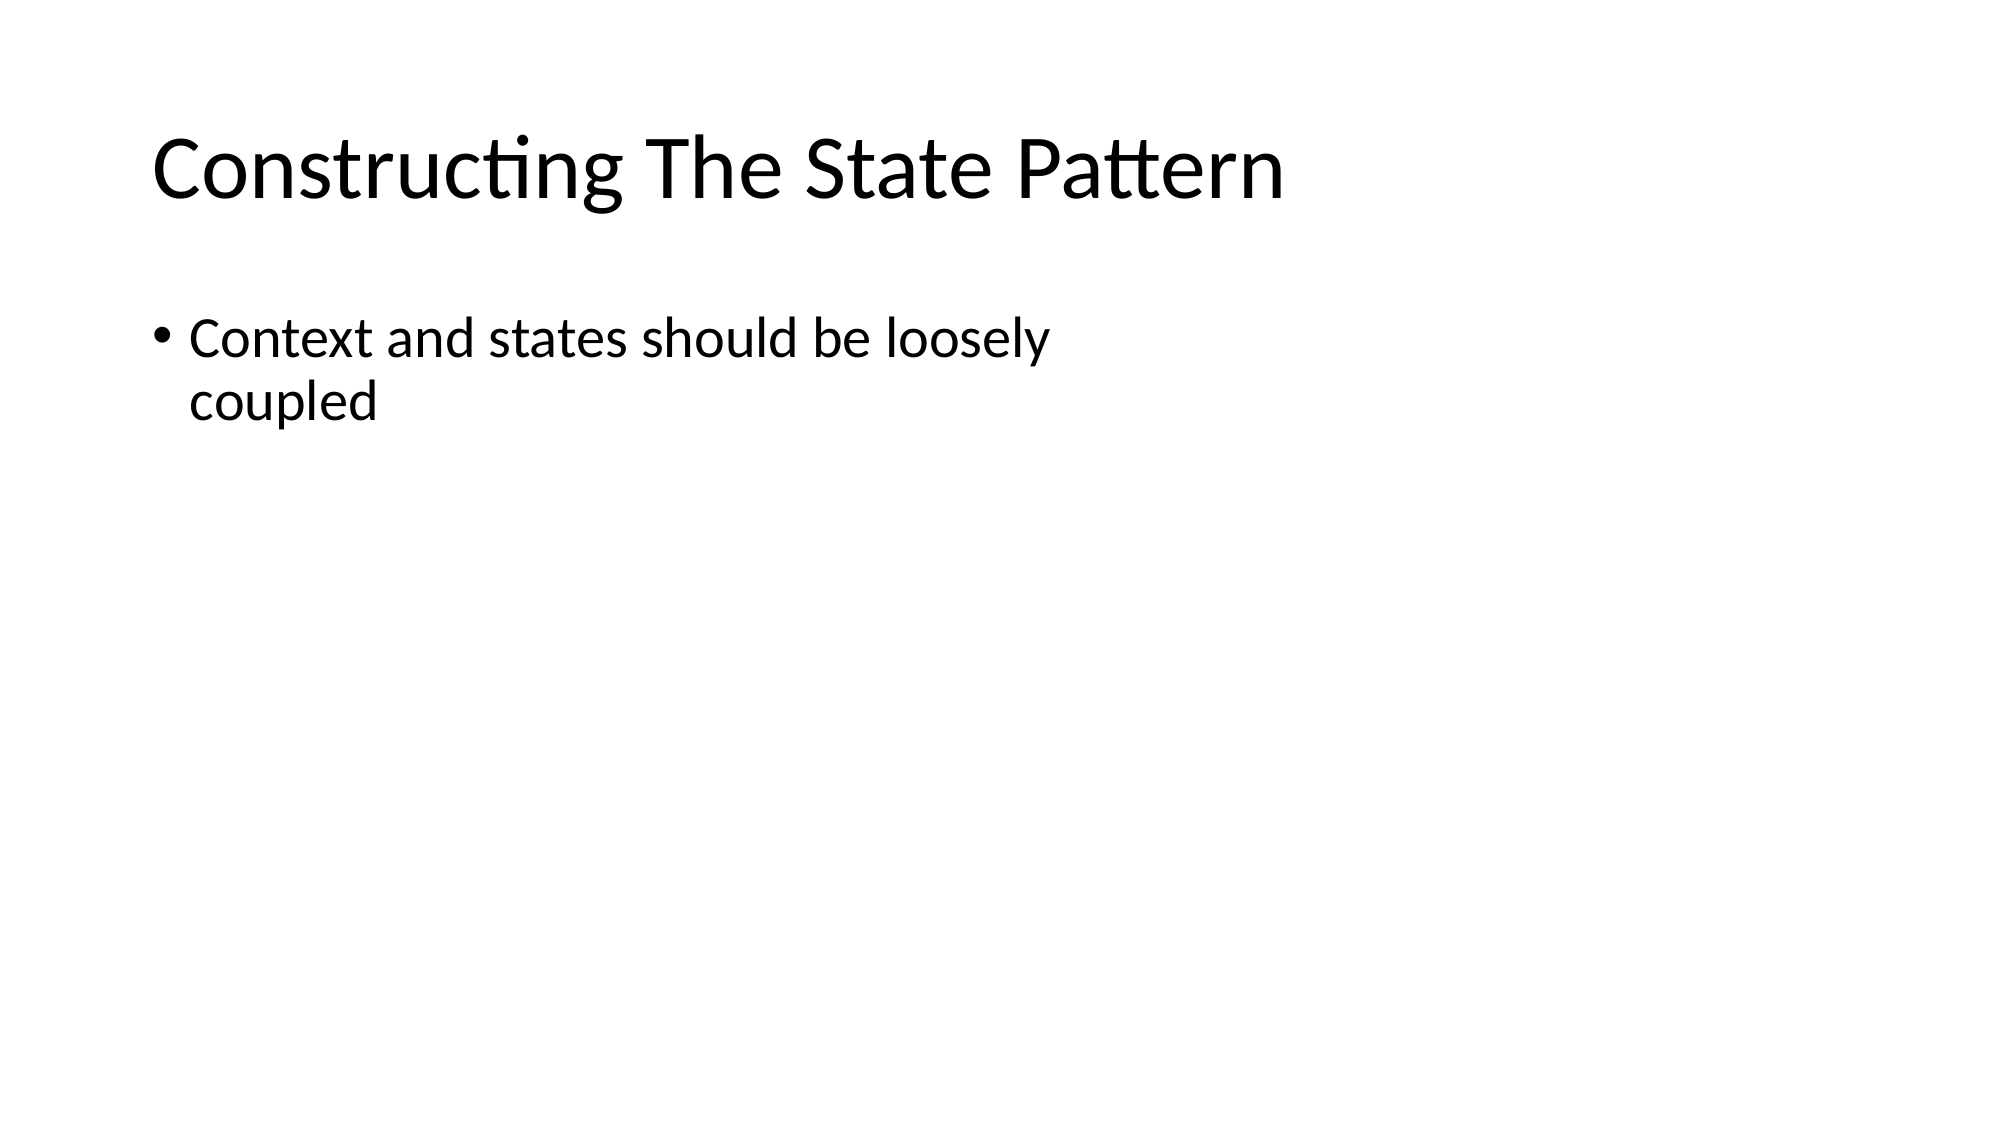

# Constructing The State Pattern
Context and states should be loosely coupled